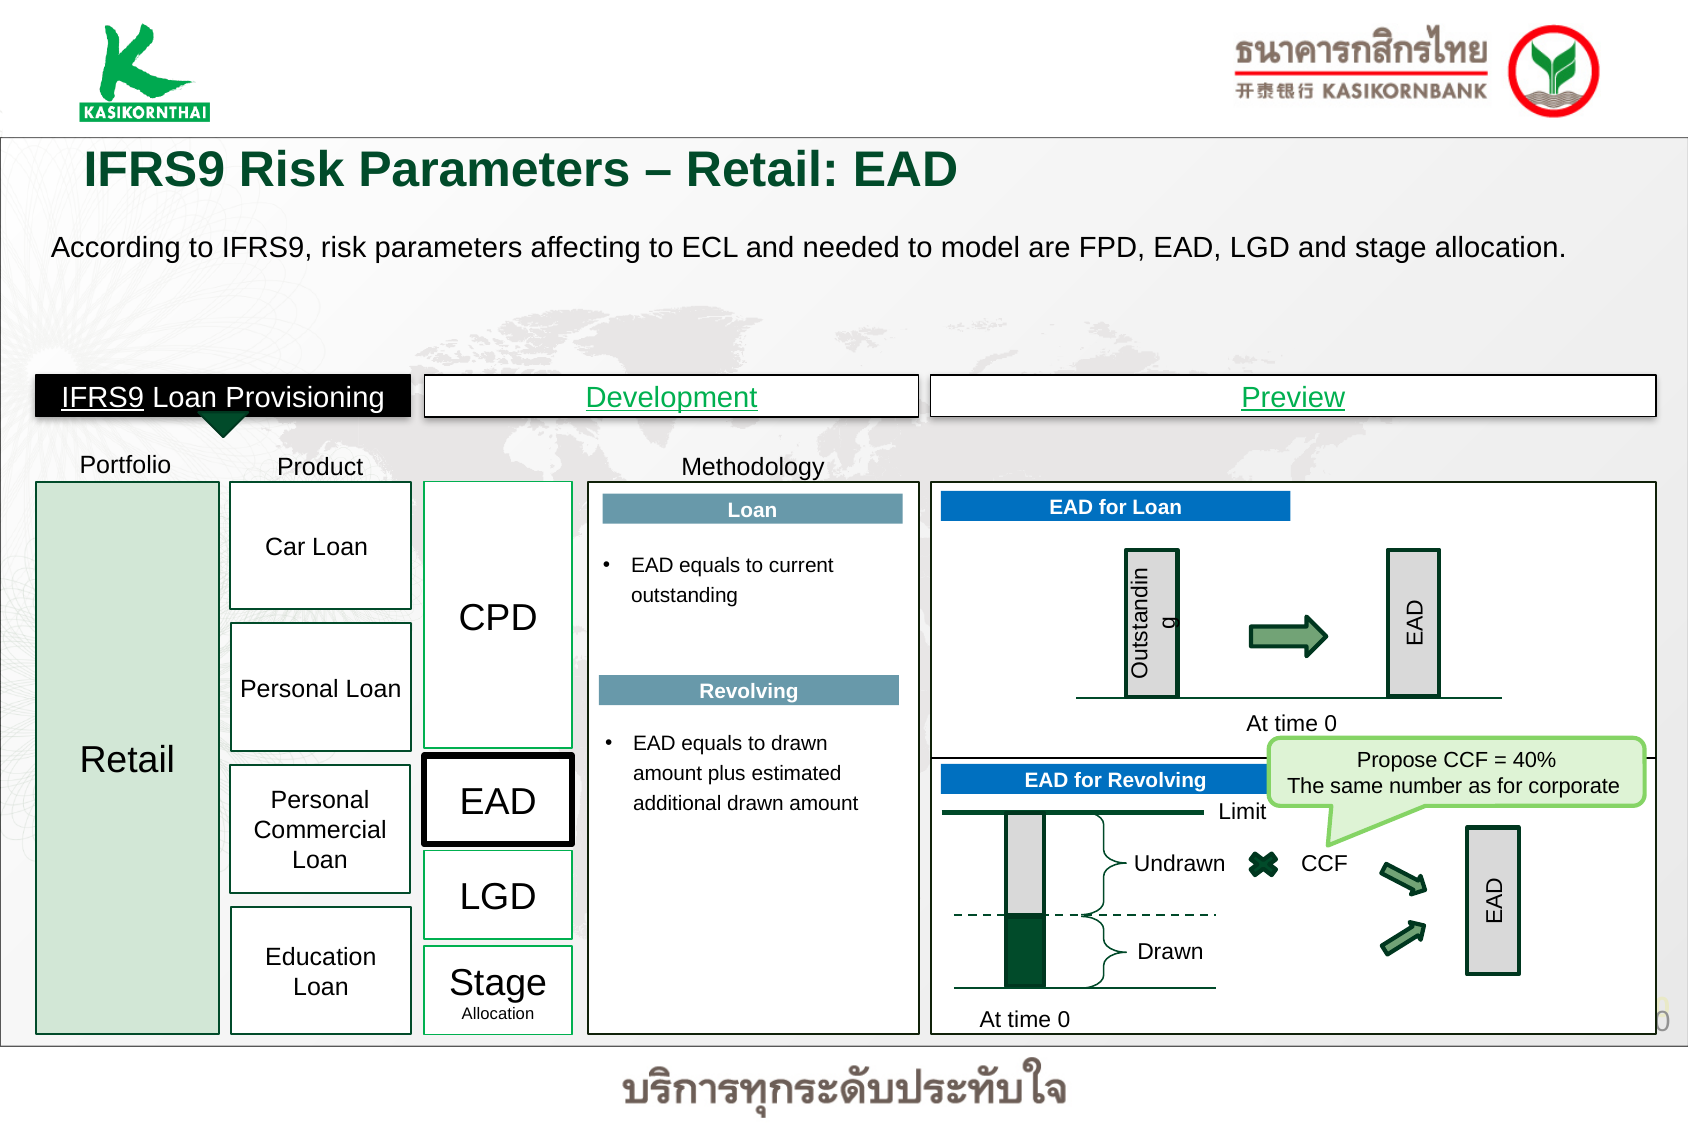

IFRS9 Risk Parameters – Retail: EAD
According to IFRS9, risk parameters affecting to ECL and needed to model are FPD, EAD, LGD and stage allocation.
IFRS9 Loan Provisioning
Preview
Development

Portfolio
Product
Methodology
Retail
Car Loan
CPD

EAD for Loan
Loan
EAD equals to current outstanding
EAD
Outstanding

Personal Loan
Revolving
At time 0
EAD equals to drawn amount plus estimated additional drawn amount
Propose CCF = 40%
The same number as for corporate
EAD
EAD for Revolving
Personal Commercial Loan
Limit

EAD
Undrawn
CCF

LGD

Education Loan

Drawn
Stage Allocation
At time 0